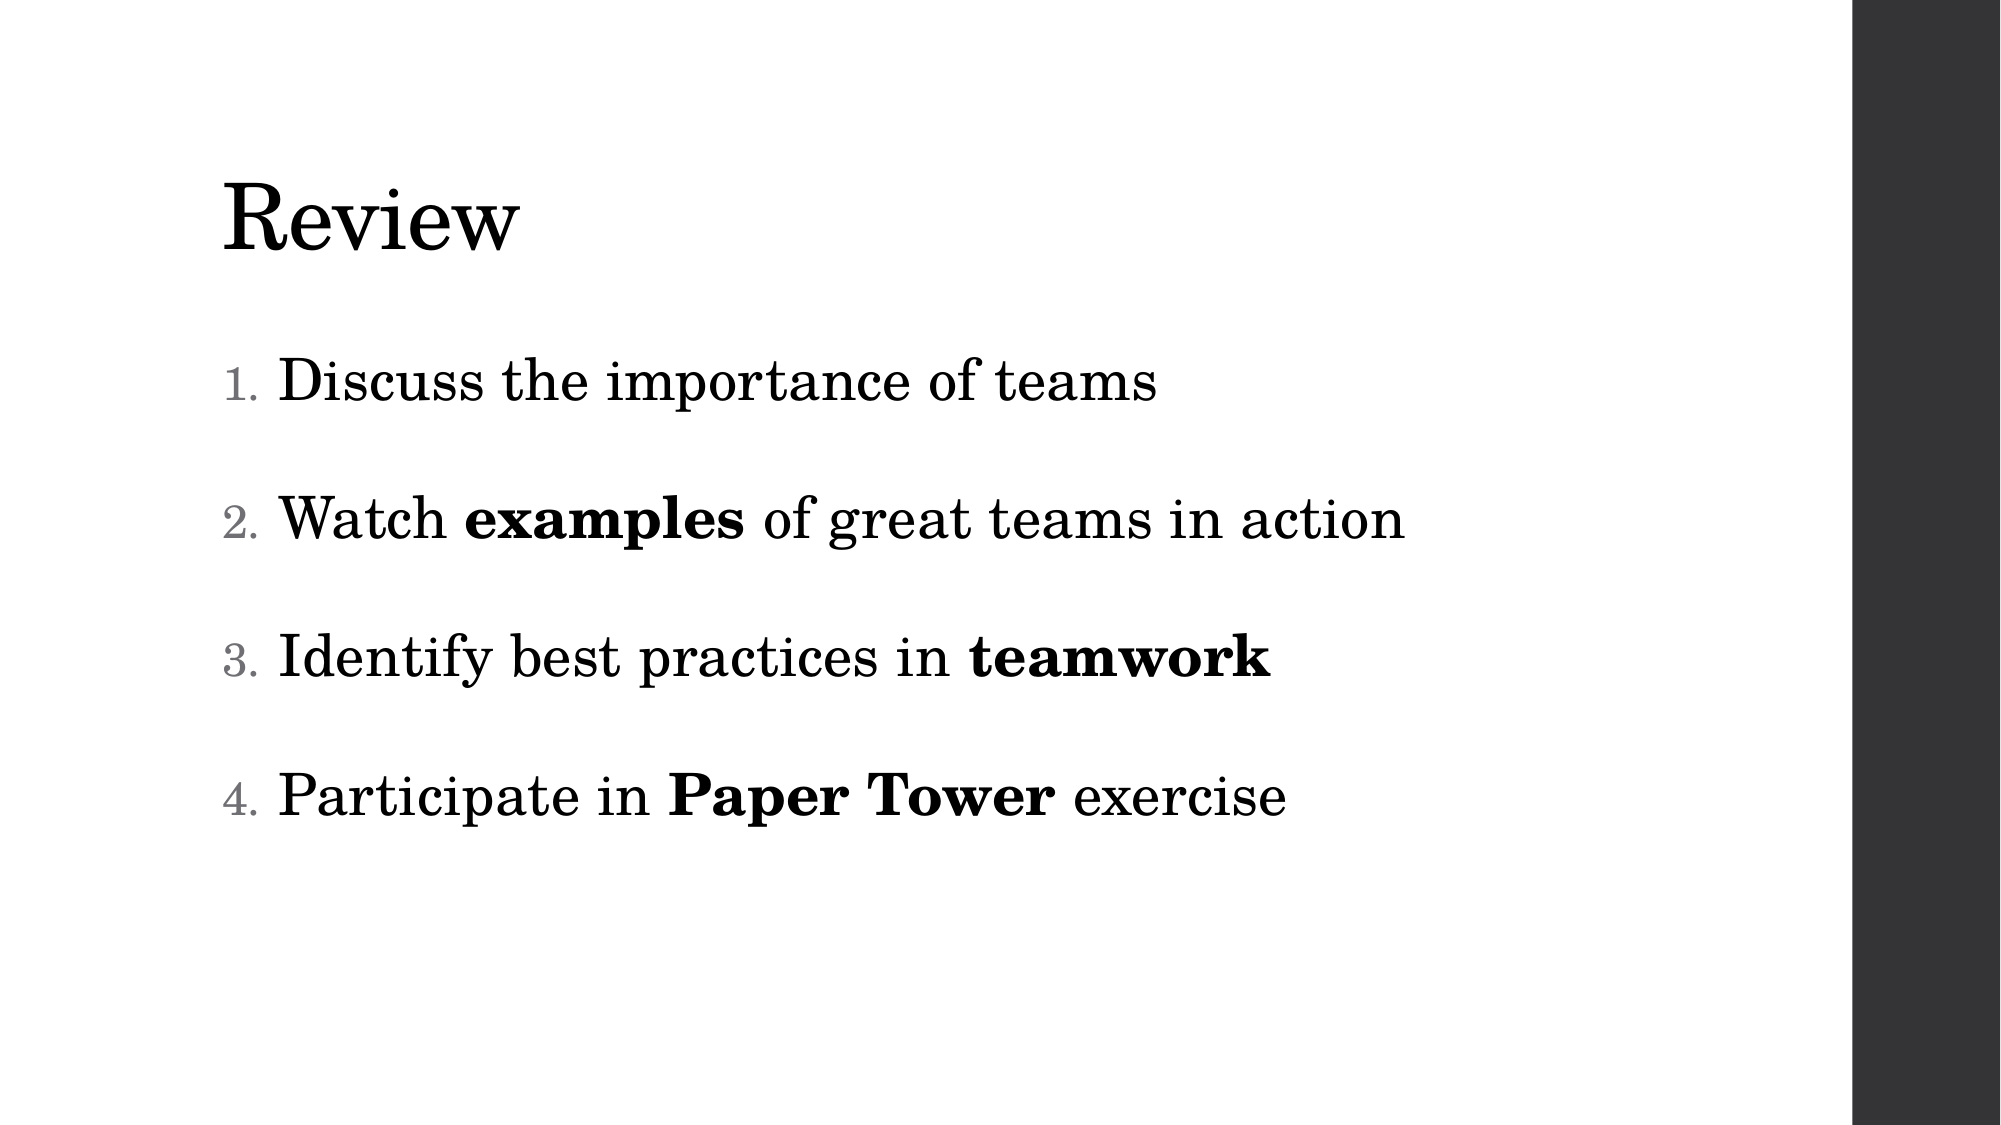

# Review
Discuss the importance of teams
Watch examples of great teams in action
Identify best practices in teamwork
Participate in Paper Tower exercise